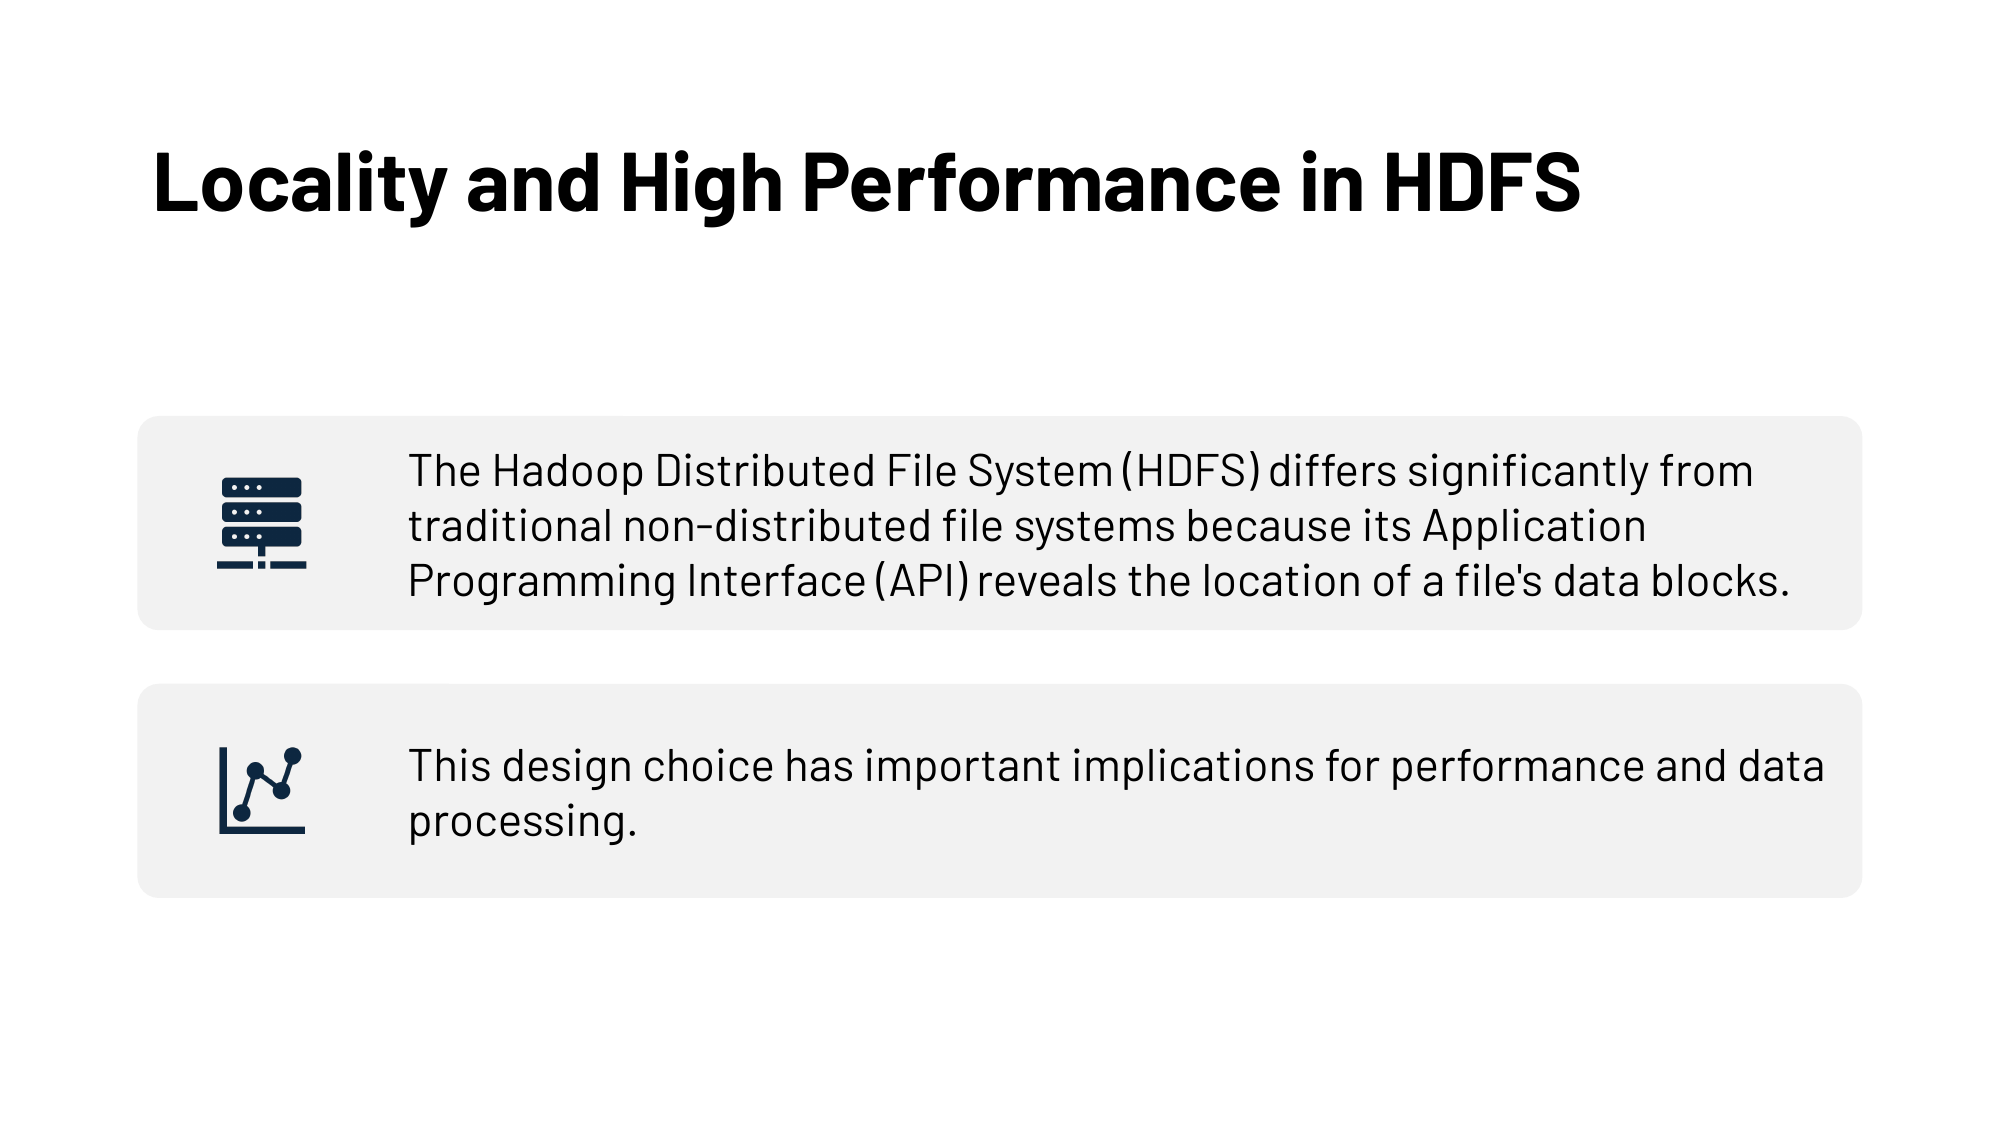

# Locality and High Performance in HDFS
The Hadoop Distributed File System (HDFS) differs significantly from traditional non-distributed file systems because its Application Programming Interface (API) reveals the location of a file's data blocks.
This design choice has important implications for performance and data processing.